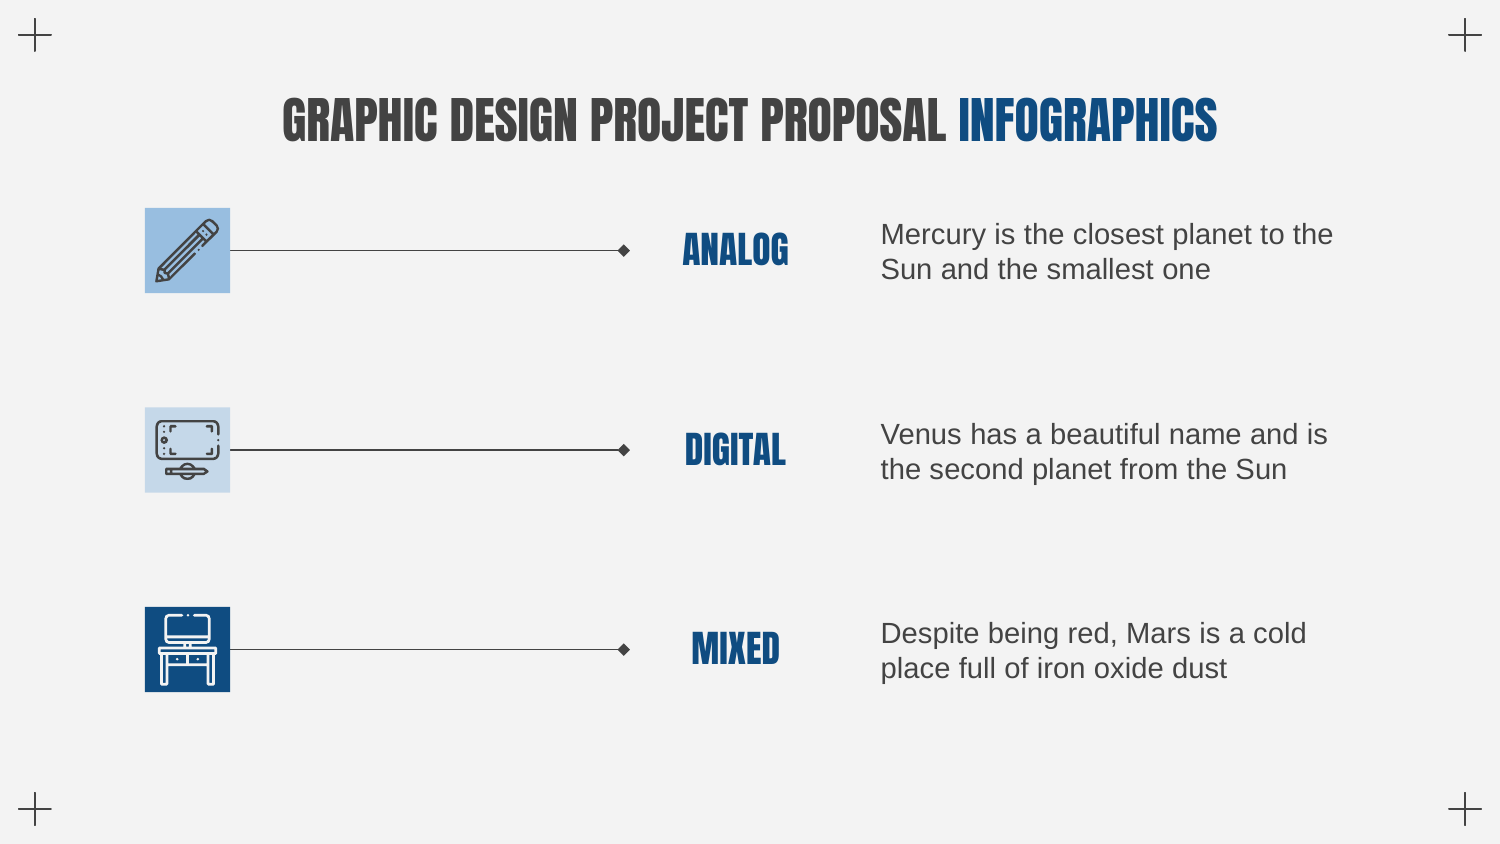

# GRAPHIC DESIGN PROJECT PROPOSAL INFOGRAPHICS
ANALOG
Mercury is the closest planet to the Sun and the smallest one

DIGITAL
Venus has a beautiful name and is the second planet from the Sun

MIXED
Despite being red, Mars is a cold place full of iron oxide dust